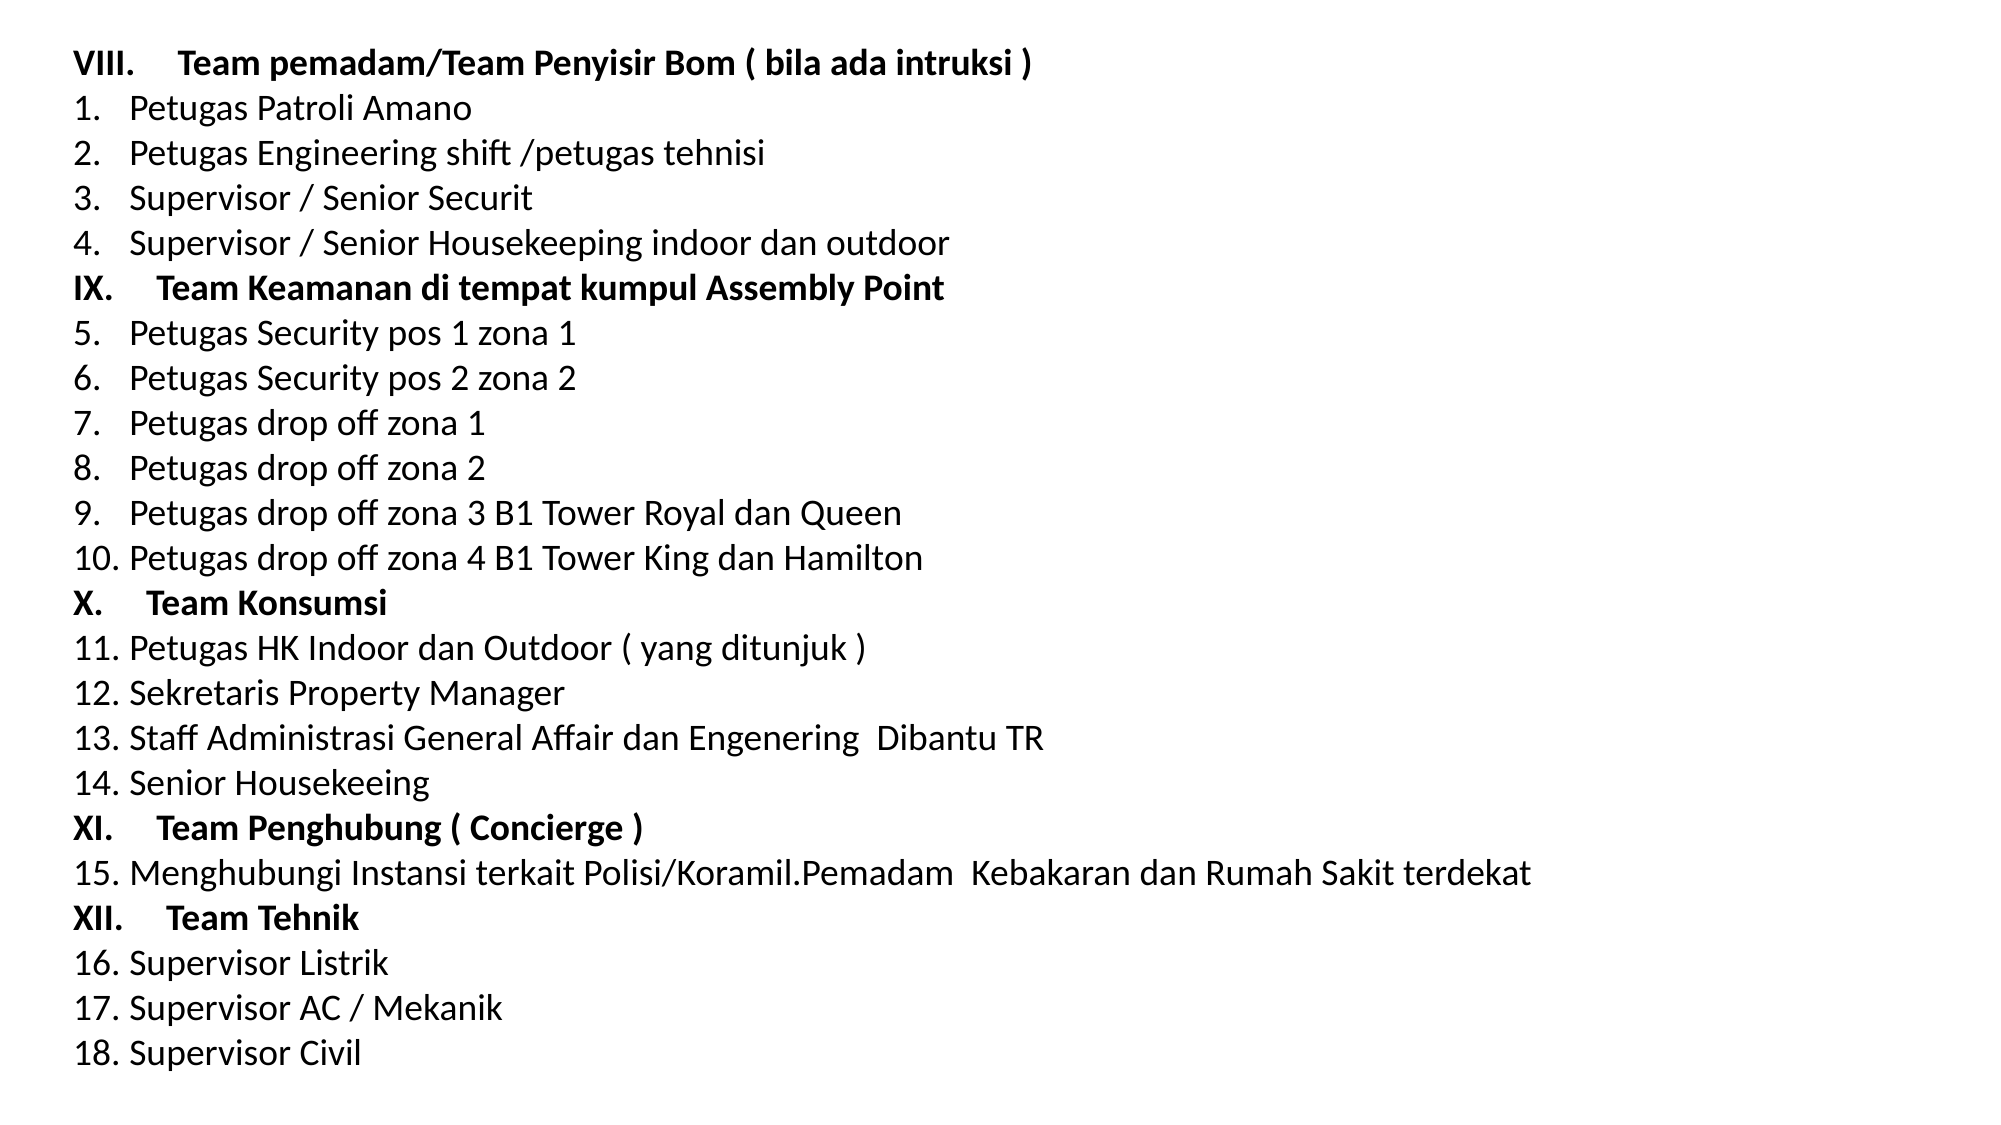

VIII.     Team pemadam/Team Penyisir Bom ( bila ada intruksi )
Petugas Patroli Amano
Petugas Engineering shift /petugas tehnisi
Supervisor / Senior Securit
Supervisor / Senior Housekeeping indoor dan outdoor
IX.     Team Keamanan di tempat kumpul Assembly Point
Petugas Security pos 1 zona 1
Petugas Security pos 2 zona 2
Petugas drop off zona 1
Petugas drop off zona 2
Petugas drop off zona 3 B1 Tower Royal dan Queen
Petugas drop off zona 4 B1 Tower King dan Hamilton
X.     Team Konsumsi
Petugas HK Indoor dan Outdoor ( yang ditunjuk )
Sekretaris Property Manager
Staff Administrasi General Affair dan Engenering  Dibantu TR
Senior Housekeeing
XI.     Team Penghubung ( Concierge )
Menghubungi Instansi terkait Polisi/Koramil.Pemadam  Kebakaran dan Rumah Sakit terdekat
XII.     Team Tehnik
Supervisor Listrik
Supervisor AC / Mekanik
Supervisor Civil